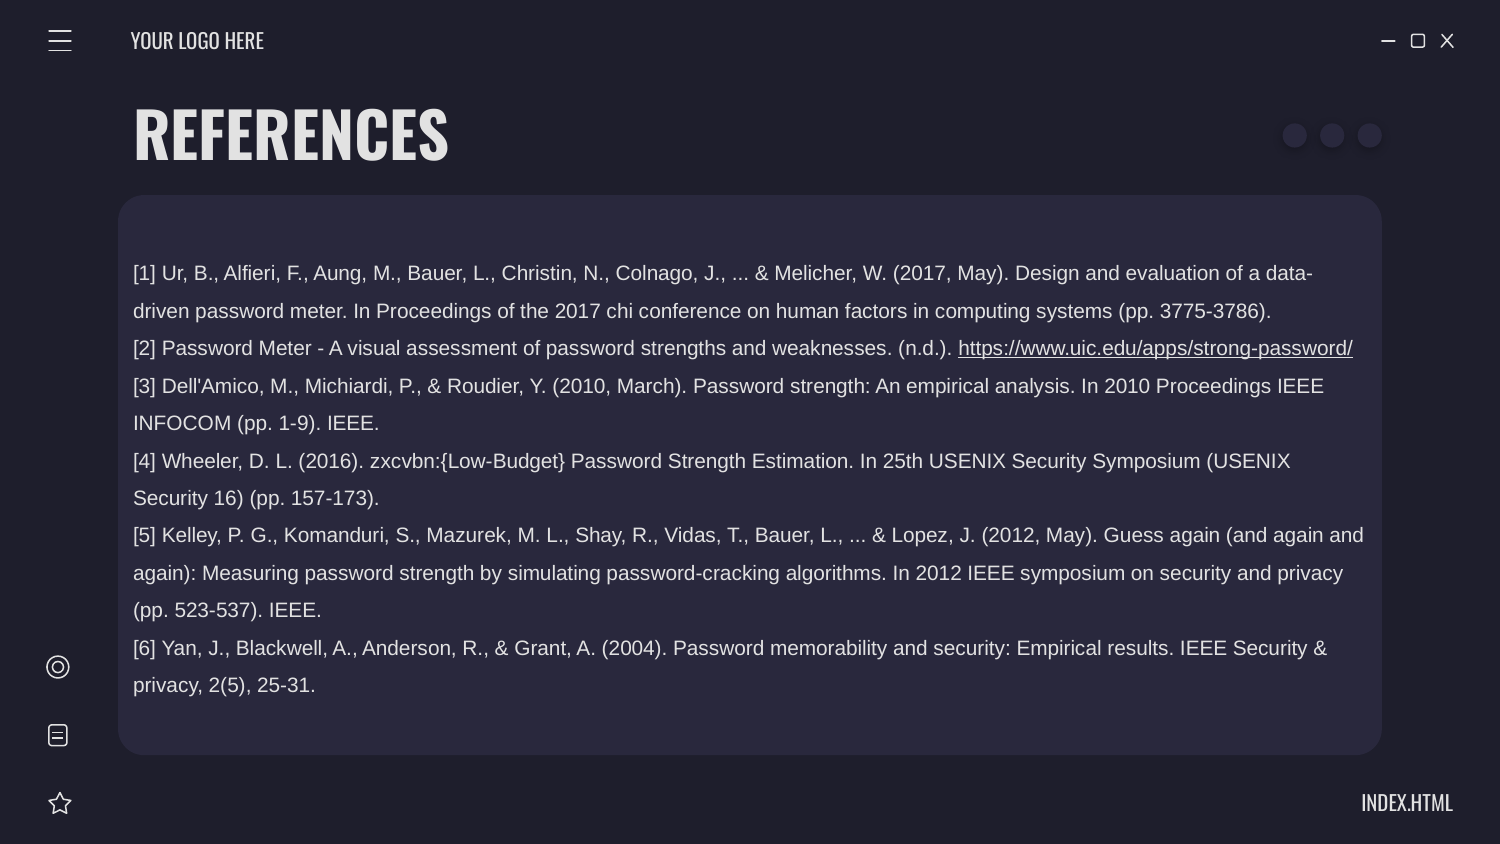

YOUR LOGO HERE

# REFERENCES

[1] Ur, B., Alfieri, F., Aung, M., Bauer, L., Christin, N., Colnago, J., ... & Melicher, W. (2017, May). Design and evaluation of a data-driven password meter. In Proceedings of the 2017 chi conference on human factors in computing systems (pp. 3775-3786).
[2] Password Meter - A visual assessment of password strengths and weaknesses. (n.d.). https://www.uic.edu/apps/strong-password/
[3] Dell'Amico, M., Michiardi, P., & Roudier, Y. (2010, March). Password strength: An empirical analysis. In 2010 Proceedings IEEE INFOCOM (pp. 1-9). IEEE.
[4] Wheeler, D. L. (2016). zxcvbn:{Low-Budget} Password Strength Estimation. In 25th USENIX Security Symposium (USENIX Security 16) (pp. 157-173).
[5] Kelley, P. G., Komanduri, S., Mazurek, M. L., Shay, R., Vidas, T., Bauer, L., ... & Lopez, J. (2012, May). Guess again (and again and again): Measuring password strength by simulating password-cracking algorithms. In 2012 IEEE symposium on security and privacy (pp. 523-537). IEEE.
[6] Yan, J., Blackwell, A., Anderson, R., & Grant, A. (2004). Password memorability and security: Empirical results. IEEE Security & privacy, 2(5), 25-31.

INDEX.HTML